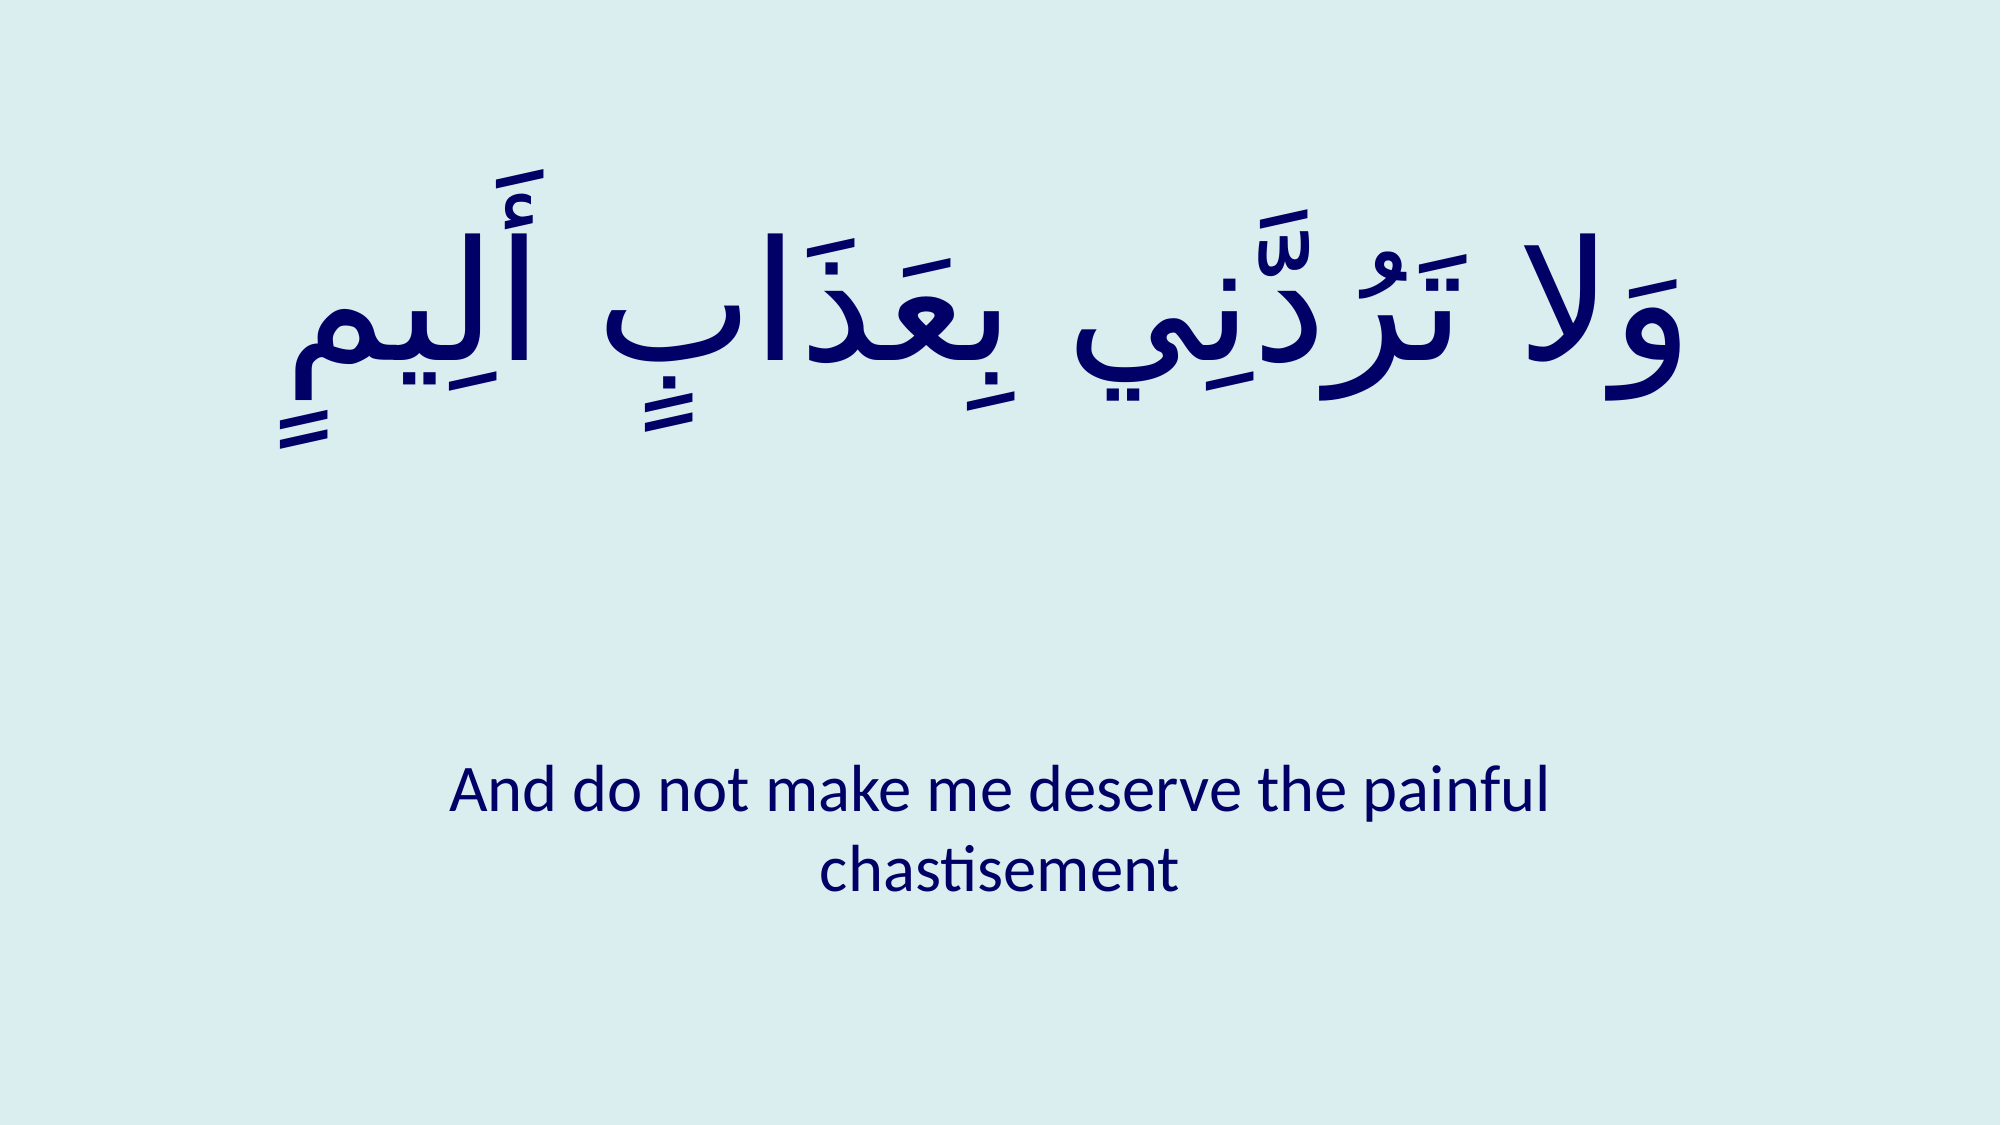

# وَلا تَرُدَّنِي بِعَذَابٍ أَلِيمٍ
And do not make me deserve the painful chastisement